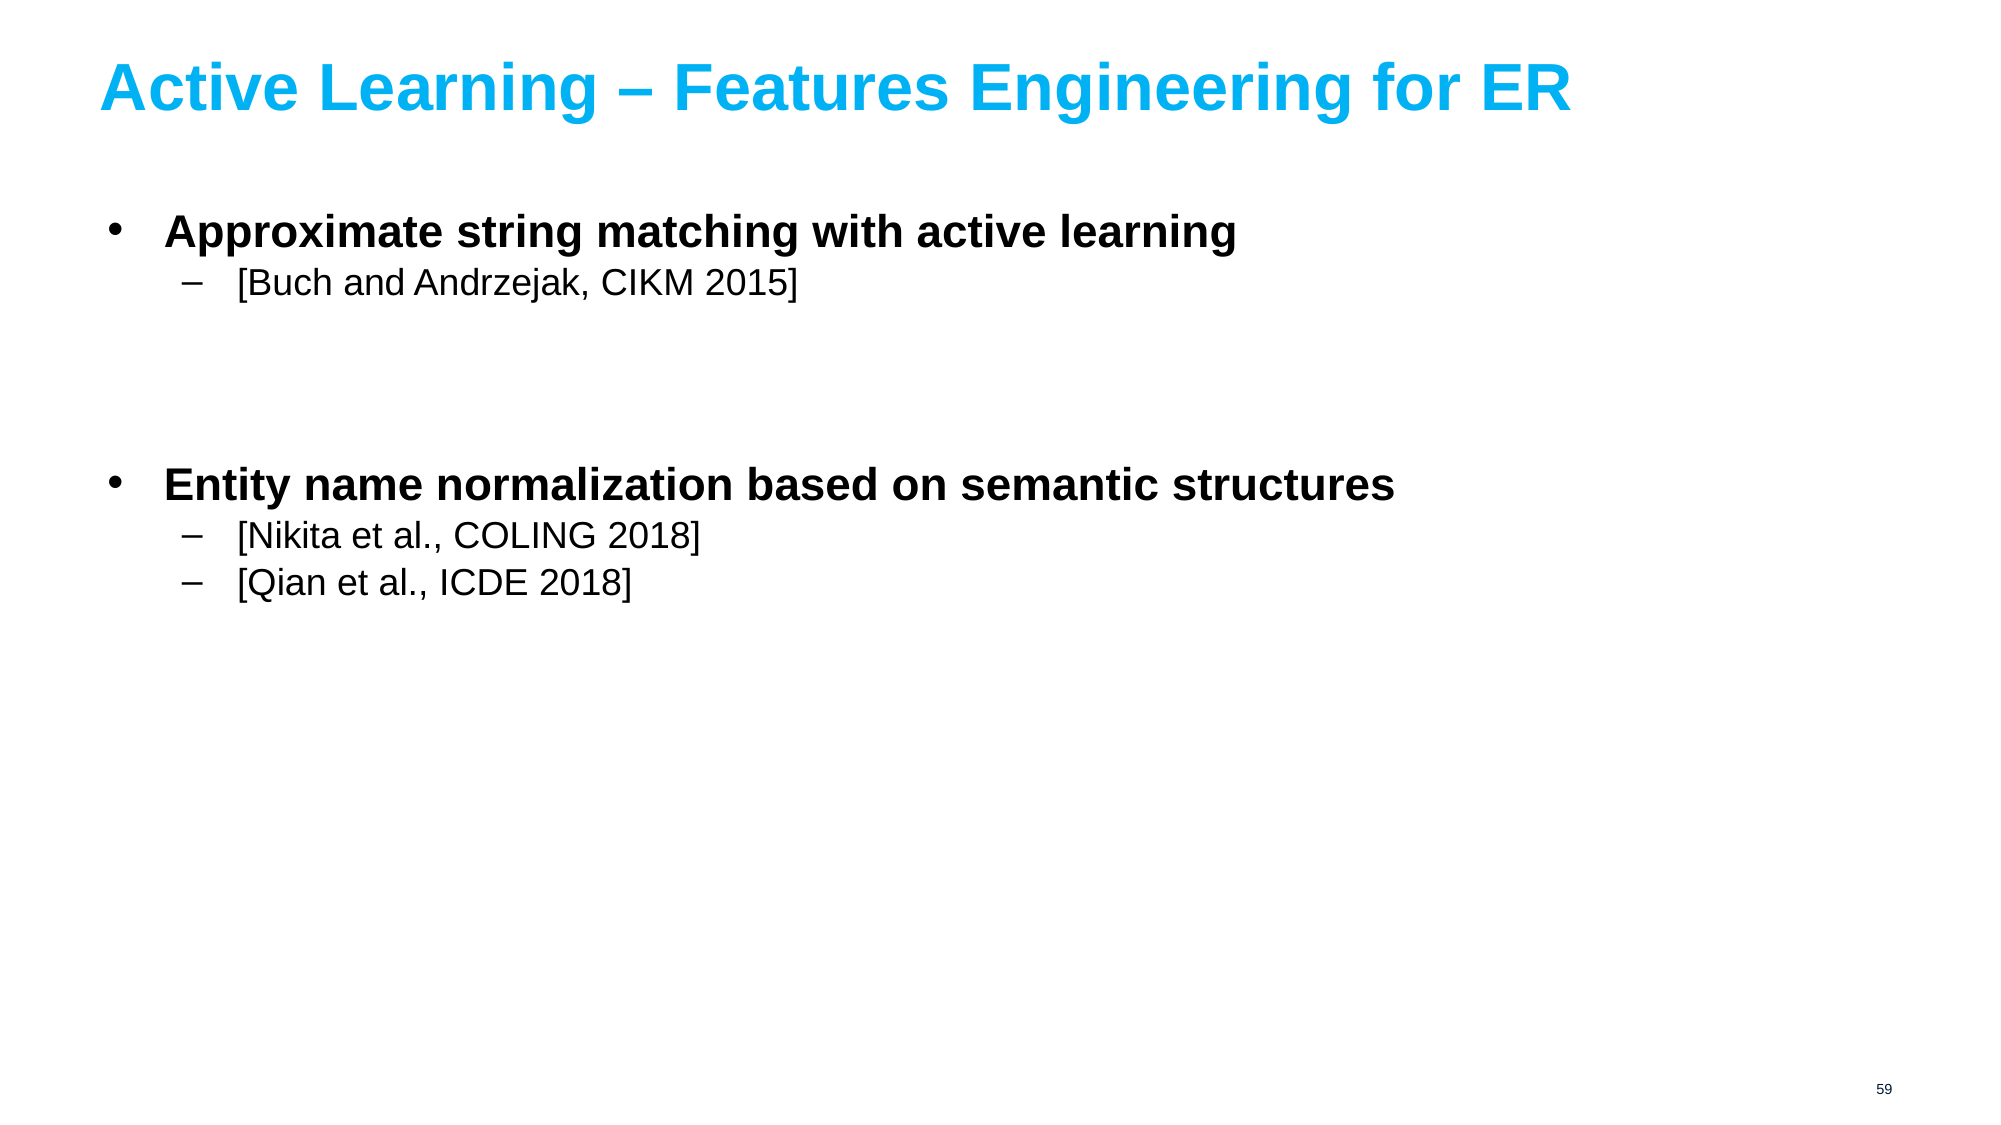

# Active Learning – Features Engineering for ER
Approximate string matching with active learning
[Buch and Andrzejak, CIKM 2015]

Entity name normalization based on semantic structures
[Nikita et al., COLING 2018]
[Qian et al., ICDE 2018]

59